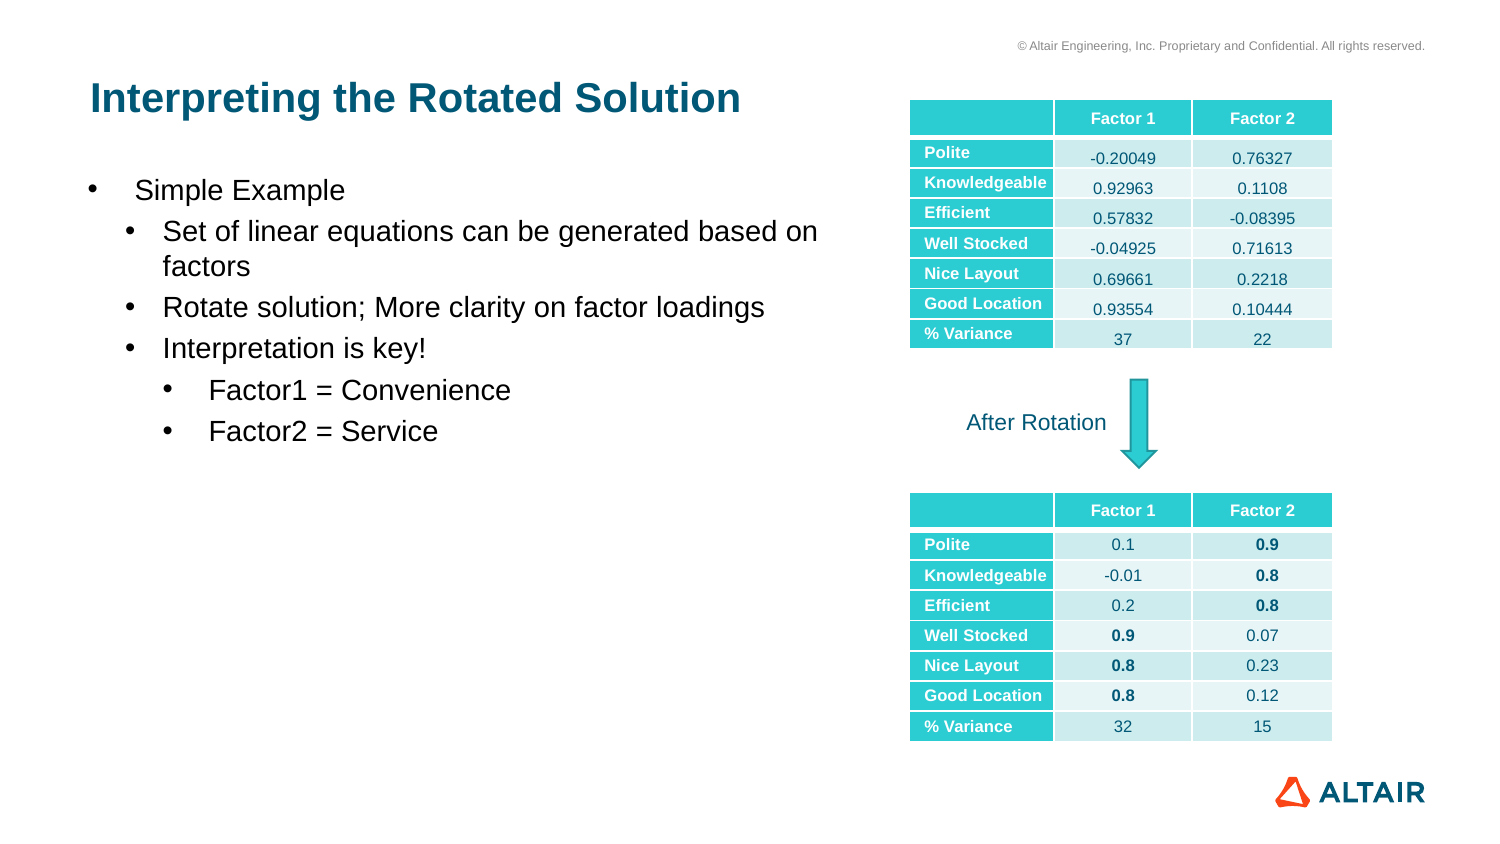

# Interpreting the Rotated Solution
|  | Factor 1 | Factor 2 |
| --- | --- | --- |
| Polite | -0.20049 | 0.76327 |
| Knowledgeable | 0.92963 | 0.1108 |
| Efficient | 0.57832 | -0.08395 |
| Well Stocked | -0.04925 | 0.71613 |
| Nice Layout | 0.69661 | 0.2218 |
| Good Location | 0.93554 | 0.10444 |
| % Variance | 37 | 22 |
Simple Example
Set of linear equations can be generated based on factors
Rotate solution; More clarity on factor loadings
Interpretation is key!
 Factor1 = Convenience
 Factor2 = Service

After Rotation
|  | Factor 1 | Factor 2 |
| --- | --- | --- |
| Polite | 0.1 | 0.9 |
| Knowledgeable | -0.01 | 0.8 |
| Efficient | 0.2 | 0.8 |
| Well Stocked | 0.9 | 0.07 |
| Nice Layout | 0.8 | 0.23 |
| Good Location | 0.8 | 0.12 |
| % Variance | 32 | 15 |